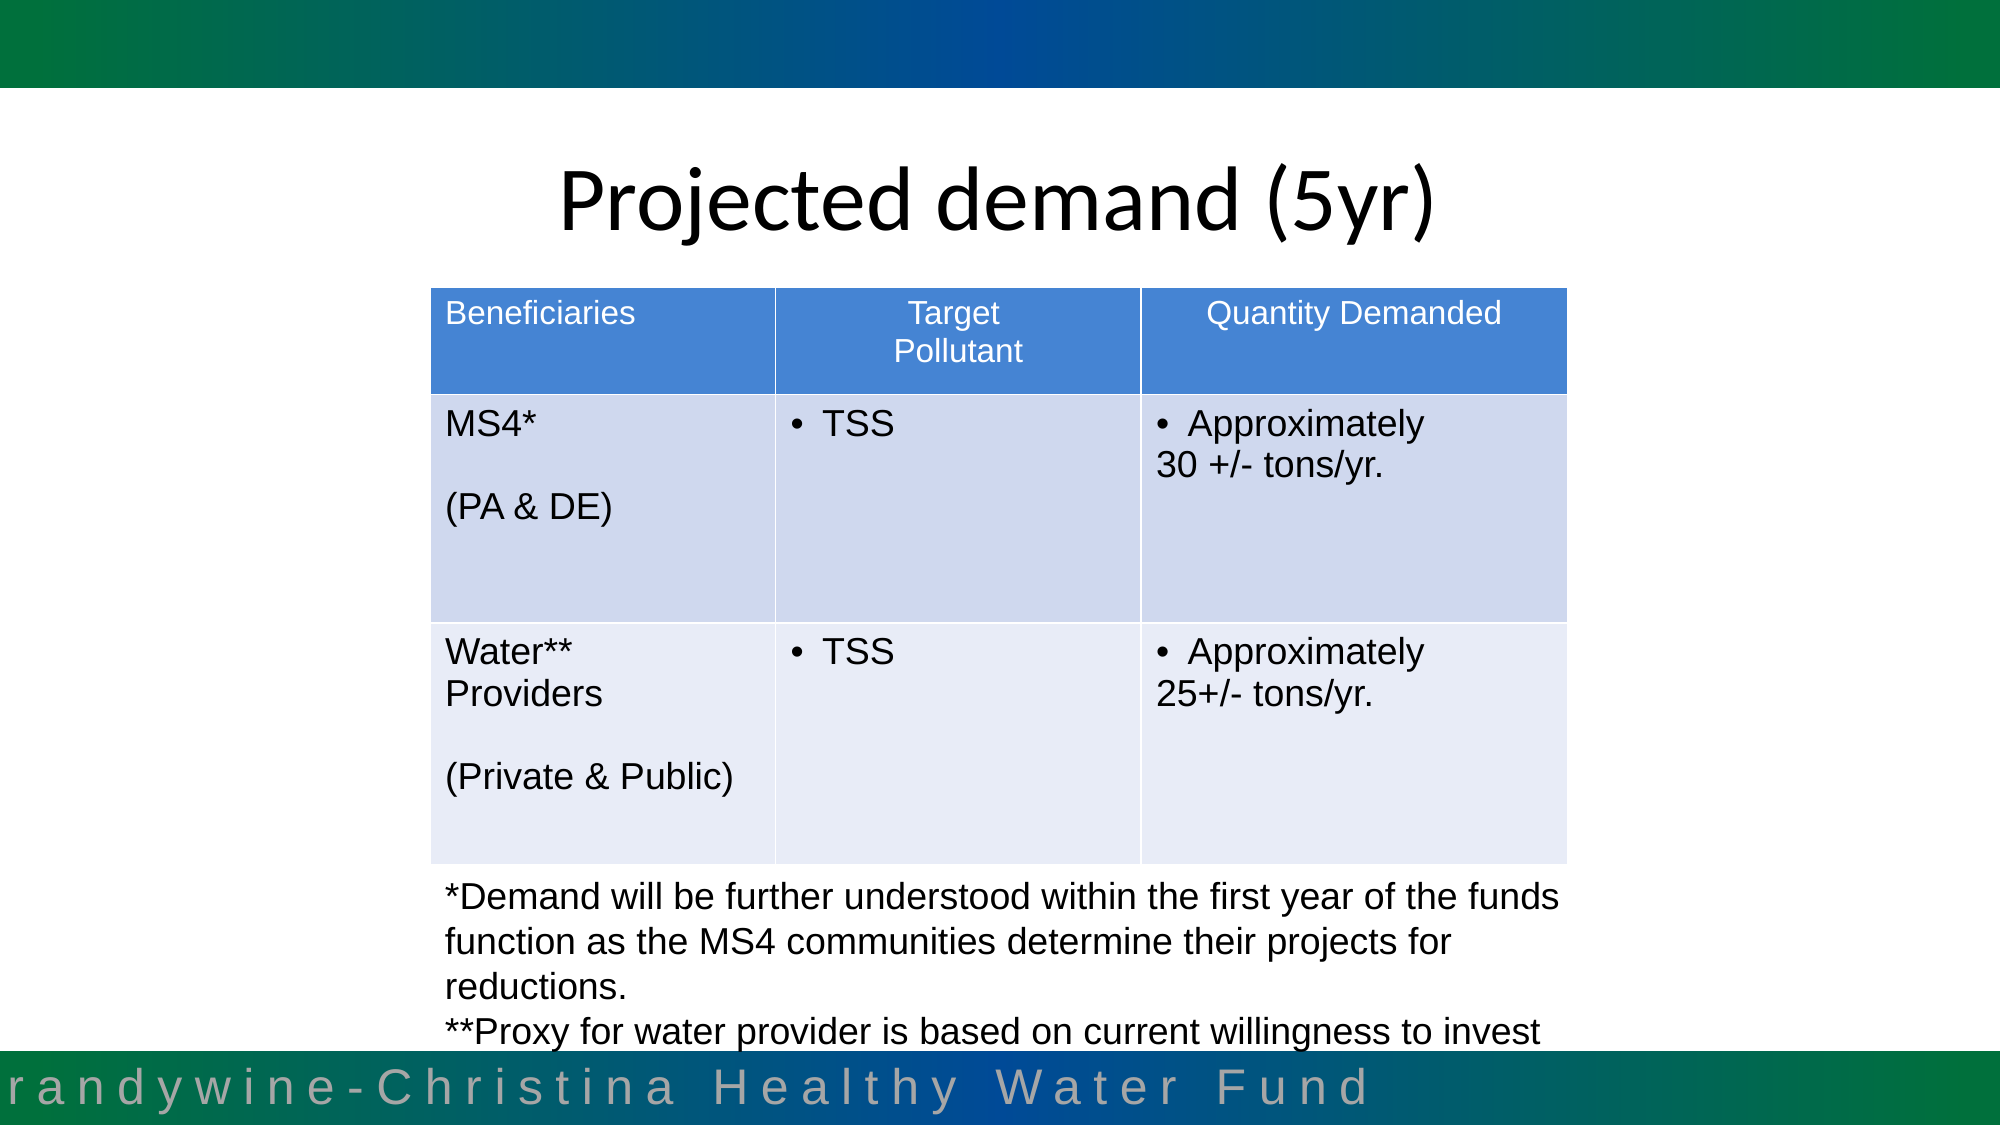

# Projected demand (5yr)
| Beneficiaries | Target Pollutant | Quantity Demanded |
| --- | --- | --- |
| MS4\* (PA & DE) | TSS | Approximately 30 +/- tons/yr. |
| Water\*\* Providers (Private & Public) | TSS | Approximately 25+/- tons/yr. |
*Demand will be further understood within the first year of the funds function as the MS4 communities determine their projects for reductions.
**Proxy for water provider is based on current willingness to invest